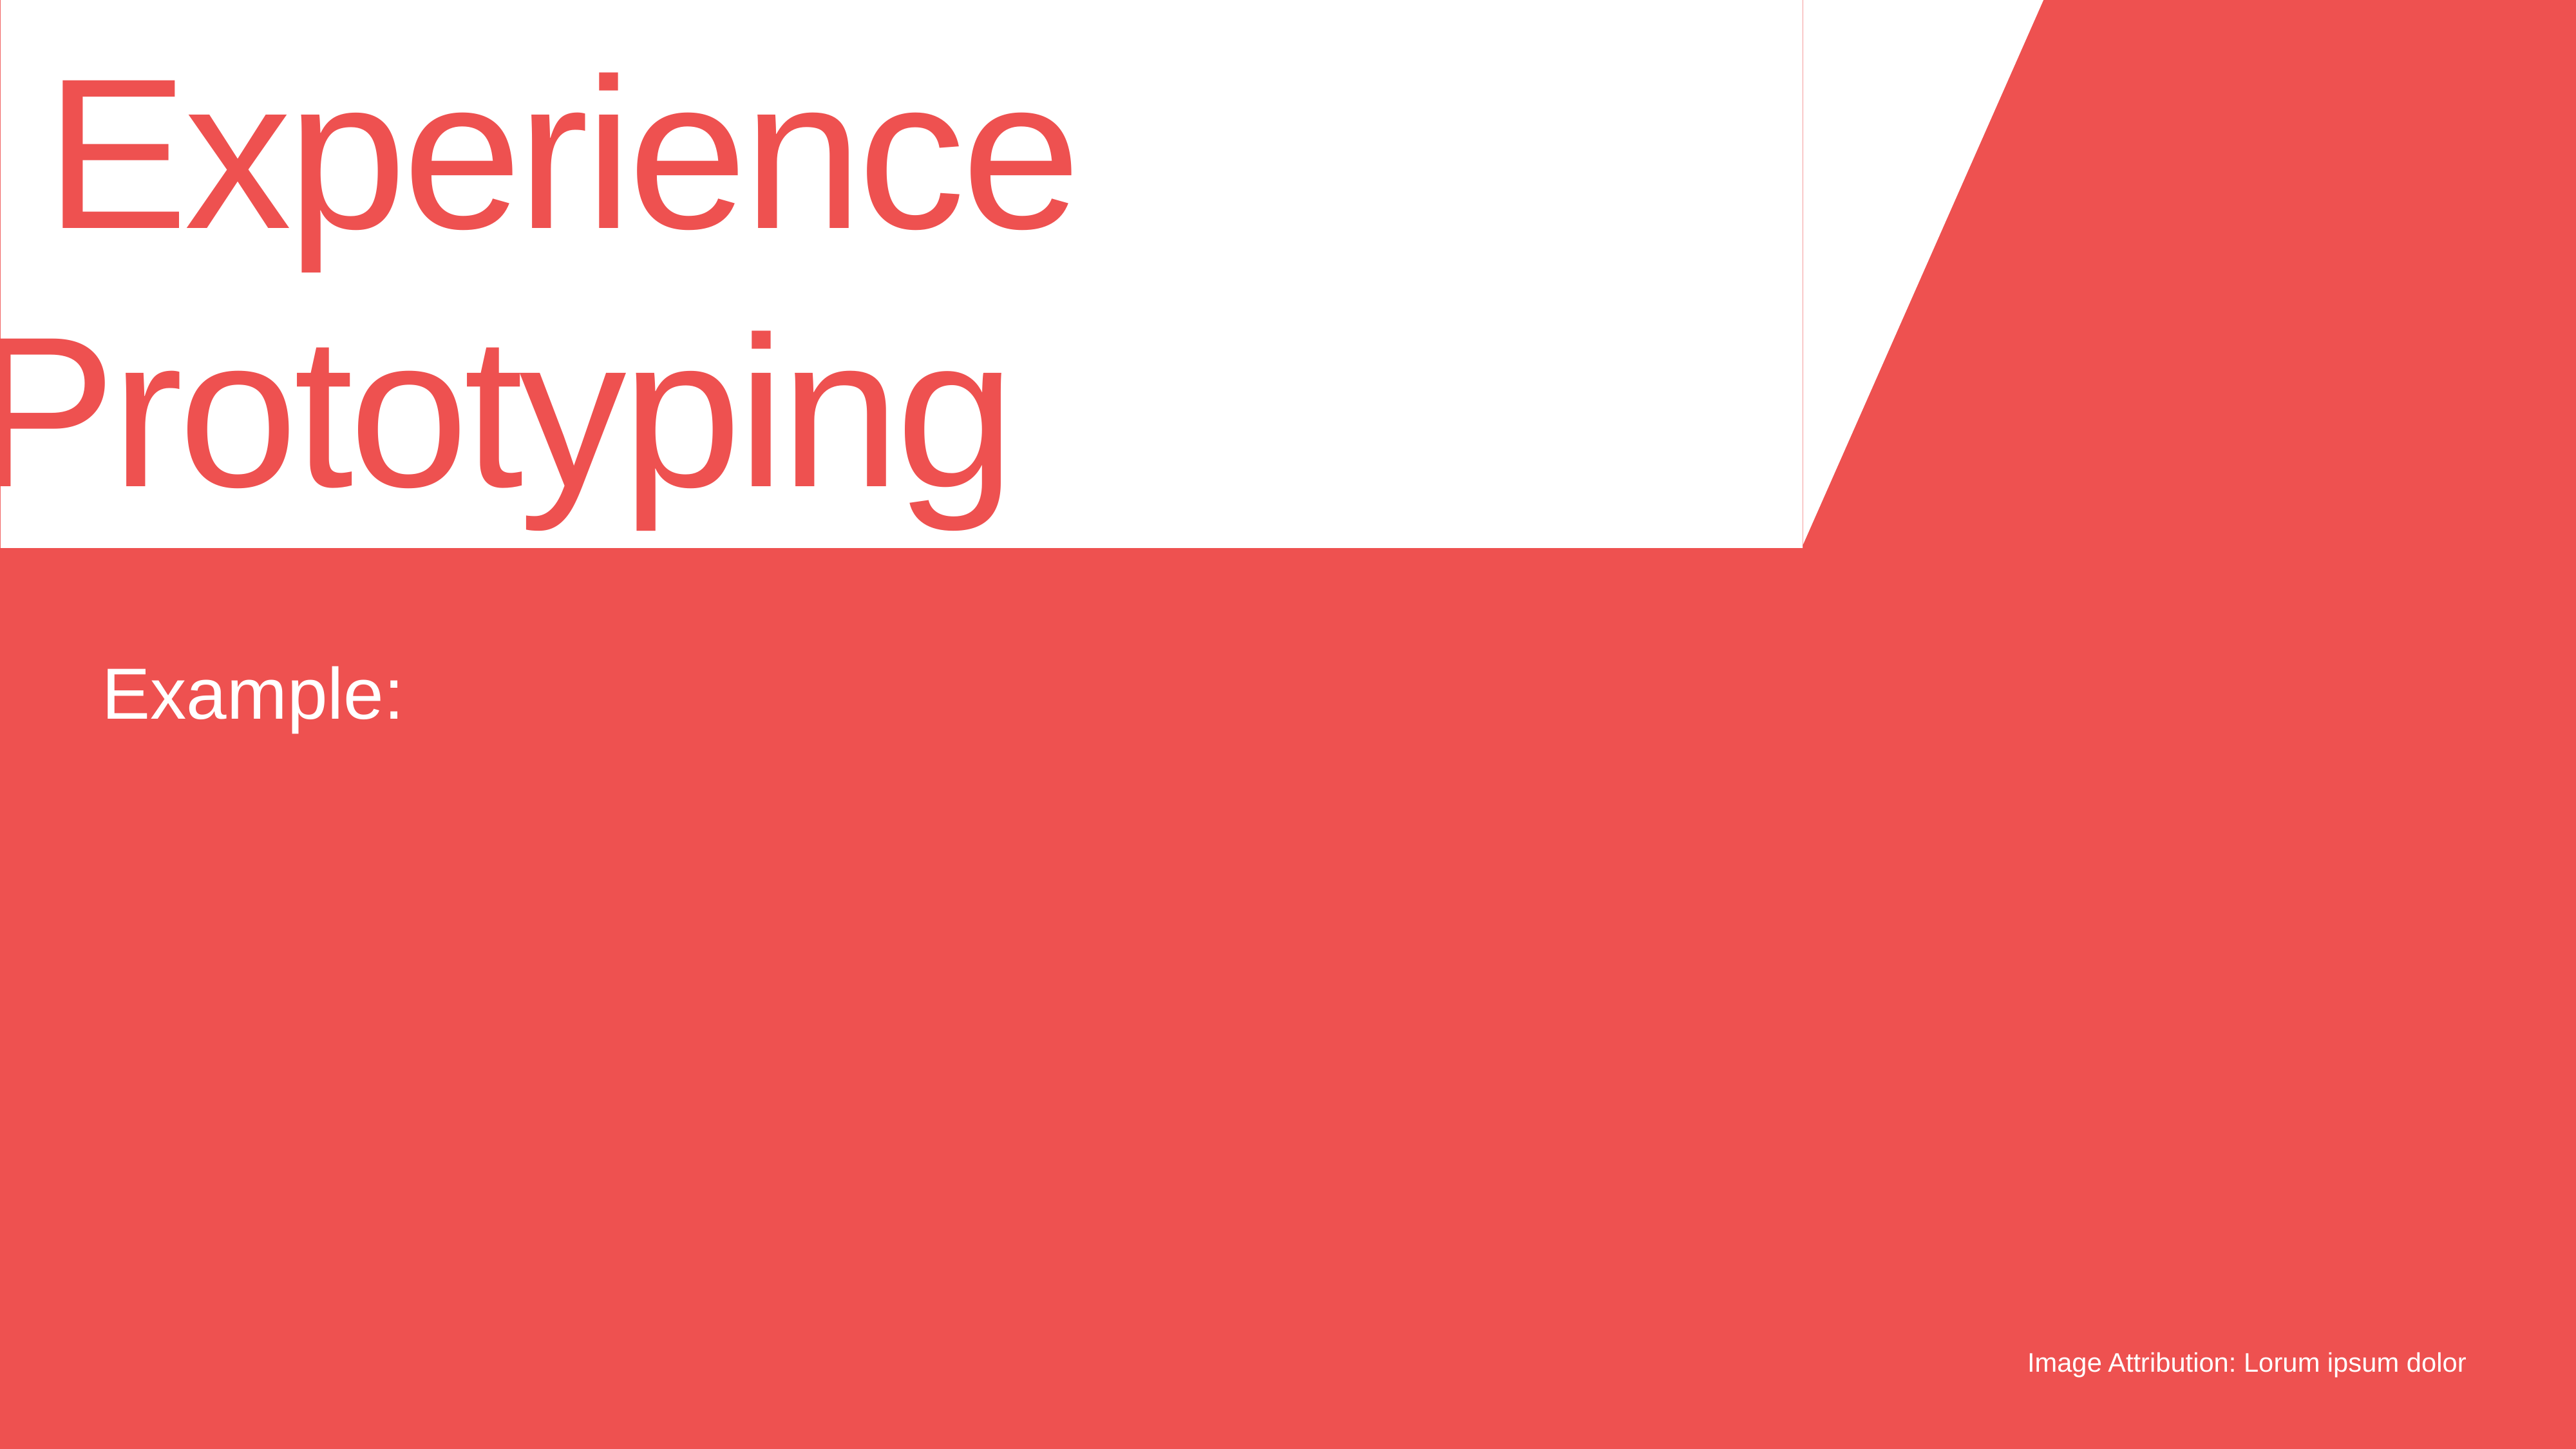

Experience 	Prototyping

Image Attribution: Lorum ipsum dolor
Example: